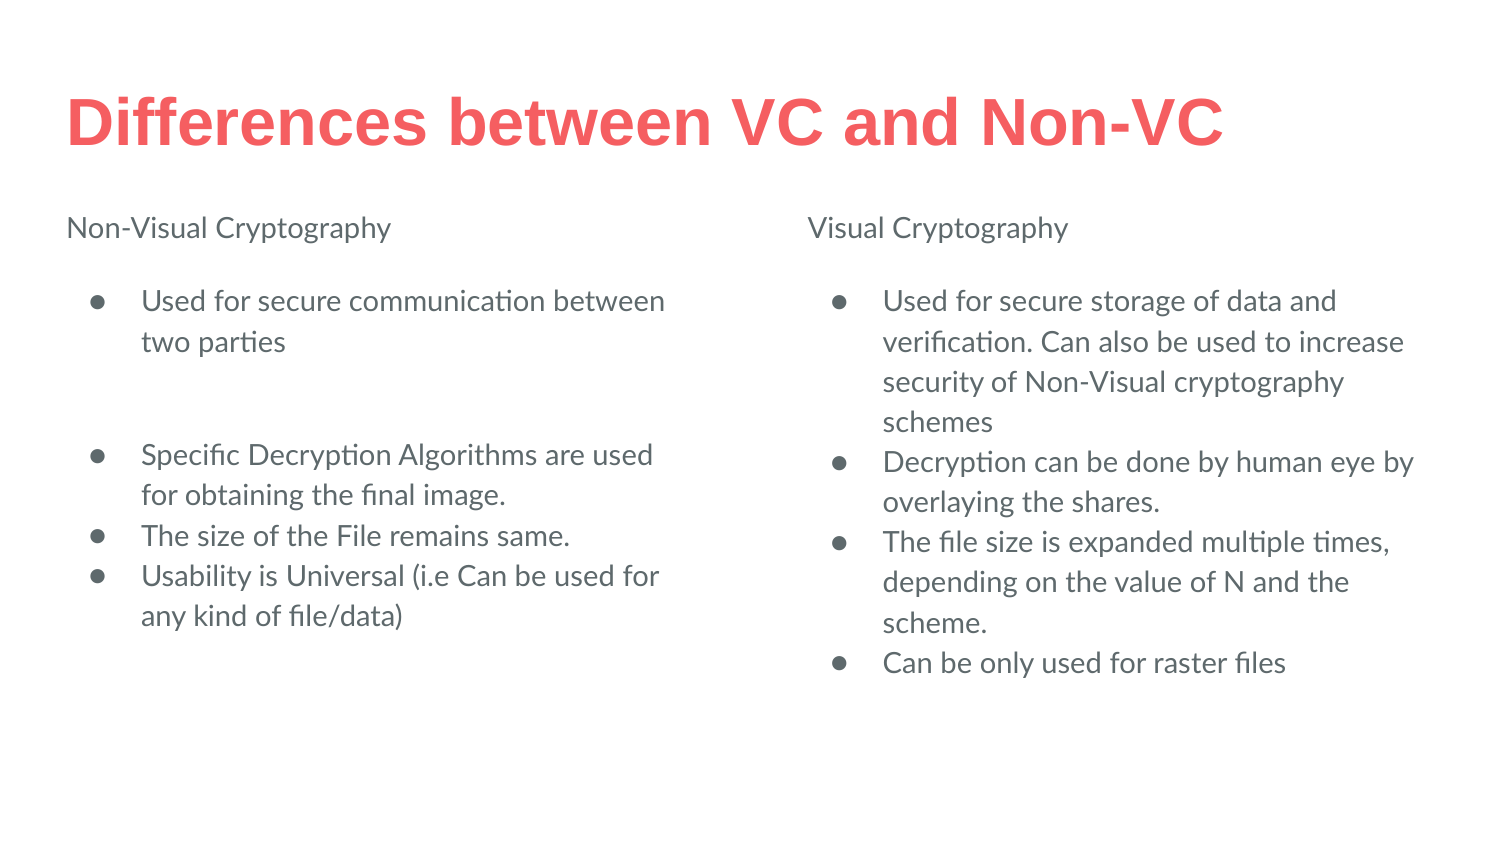

# Differences between VC and Non-VC
Non-Visual Cryptography
Used for secure communication between two parties

Specific Decryption Algorithms are used for obtaining the final image.
The size of the File remains same.
Usability is Universal (i.e Can be used for any kind of file/data)
Visual Cryptography
Used for secure storage of data and verification. Can also be used to increase security of Non-Visual cryptography schemes
Decryption can be done by human eye by overlaying the shares.
The file size is expanded multiple times, depending on the value of N and the scheme.
Can be only used for raster files